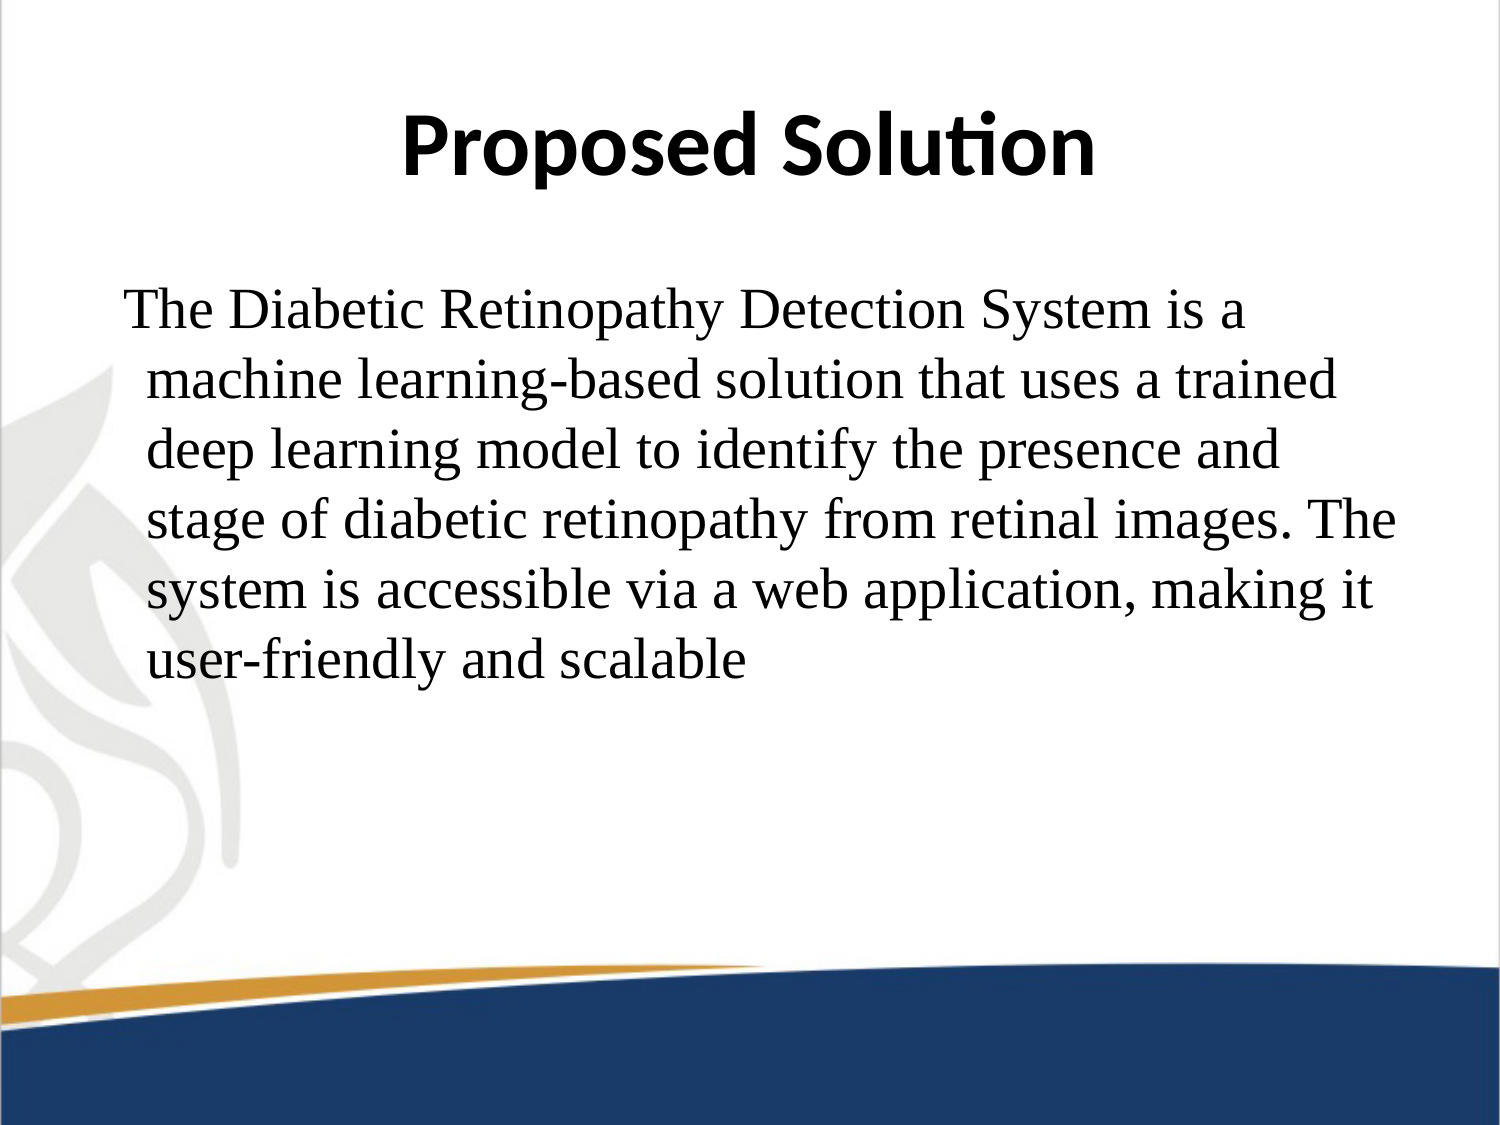

# Proposed Solution
The Diabetic Retinopathy Detection System is a machine learning-based solution that uses a trained deep learning model to identify the presence and stage of diabetic retinopathy from retinal images. The system is accessible via a web application, making it user-friendly and scalable